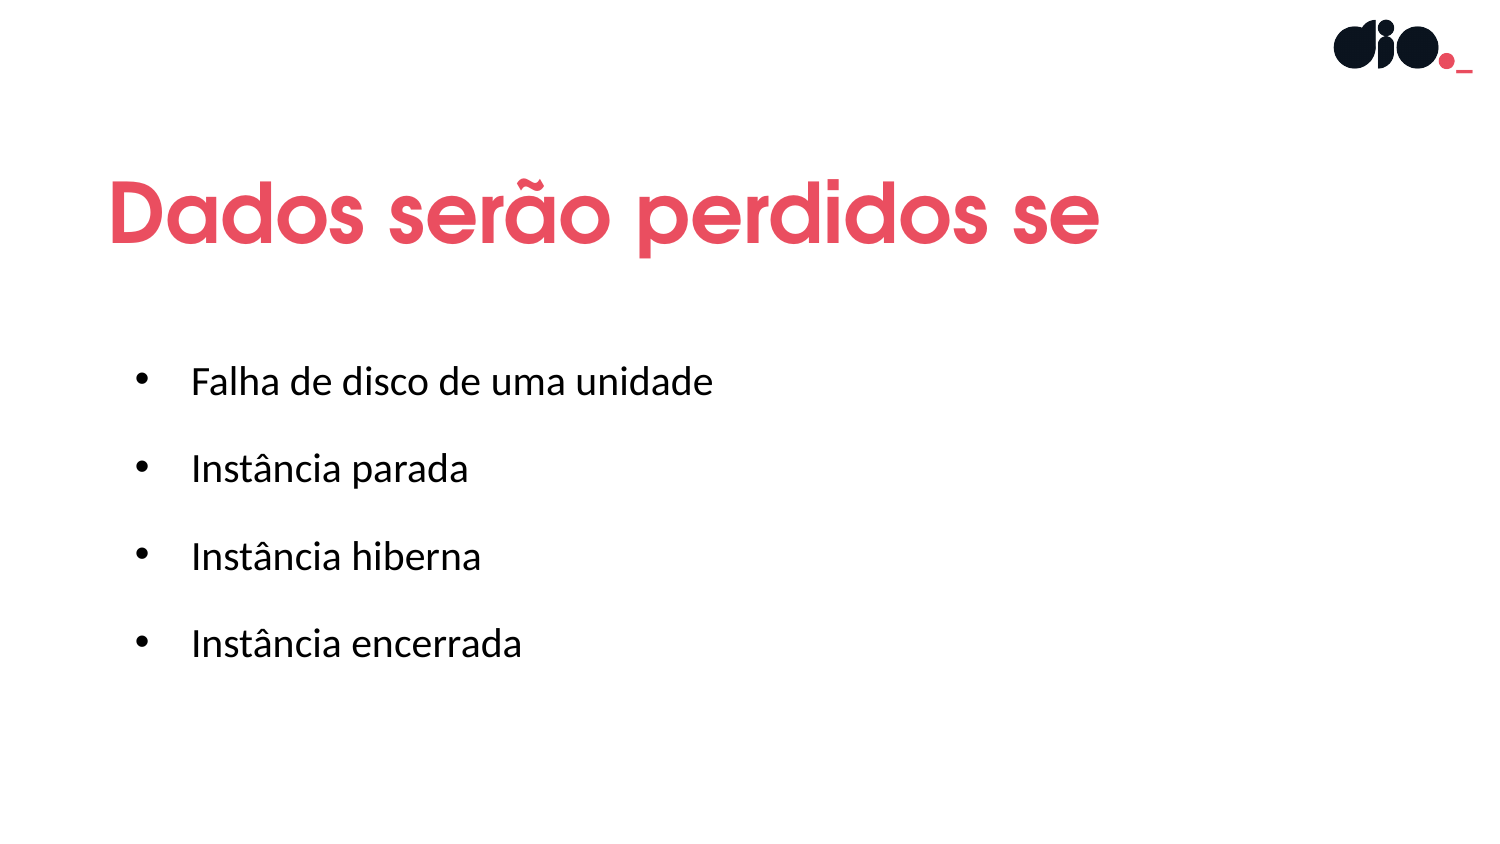

Dados serão perdidos se
Falha de disco de uma unidade
Instância parada
Instância hiberna
Instância encerrada